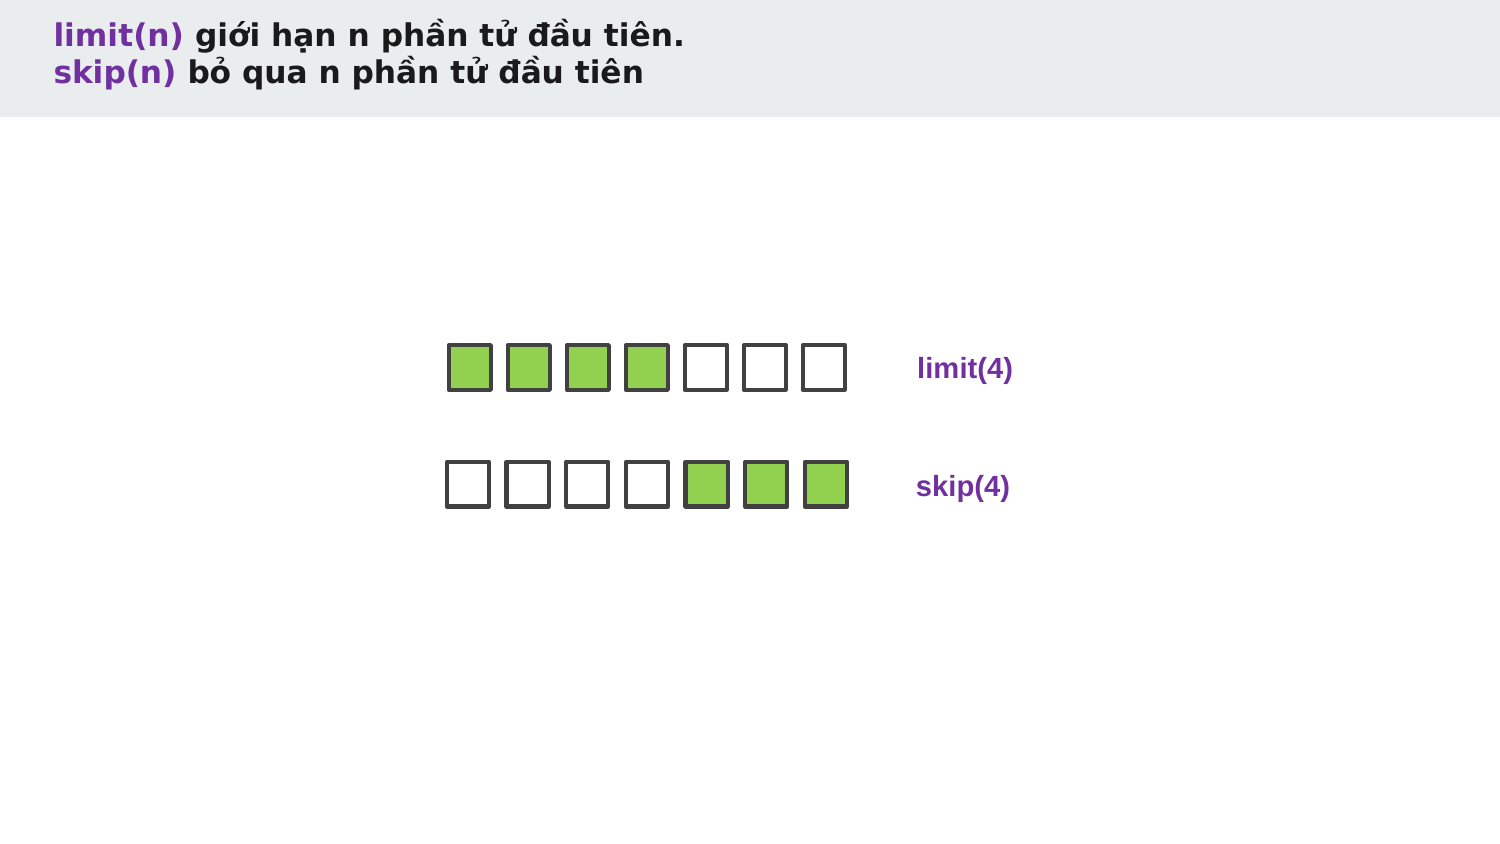

# limit(n) giới hạn n phần tử đầu tiên. skip(n) bỏ qua n phần tử đầu tiên
limit(4)

skip(4)